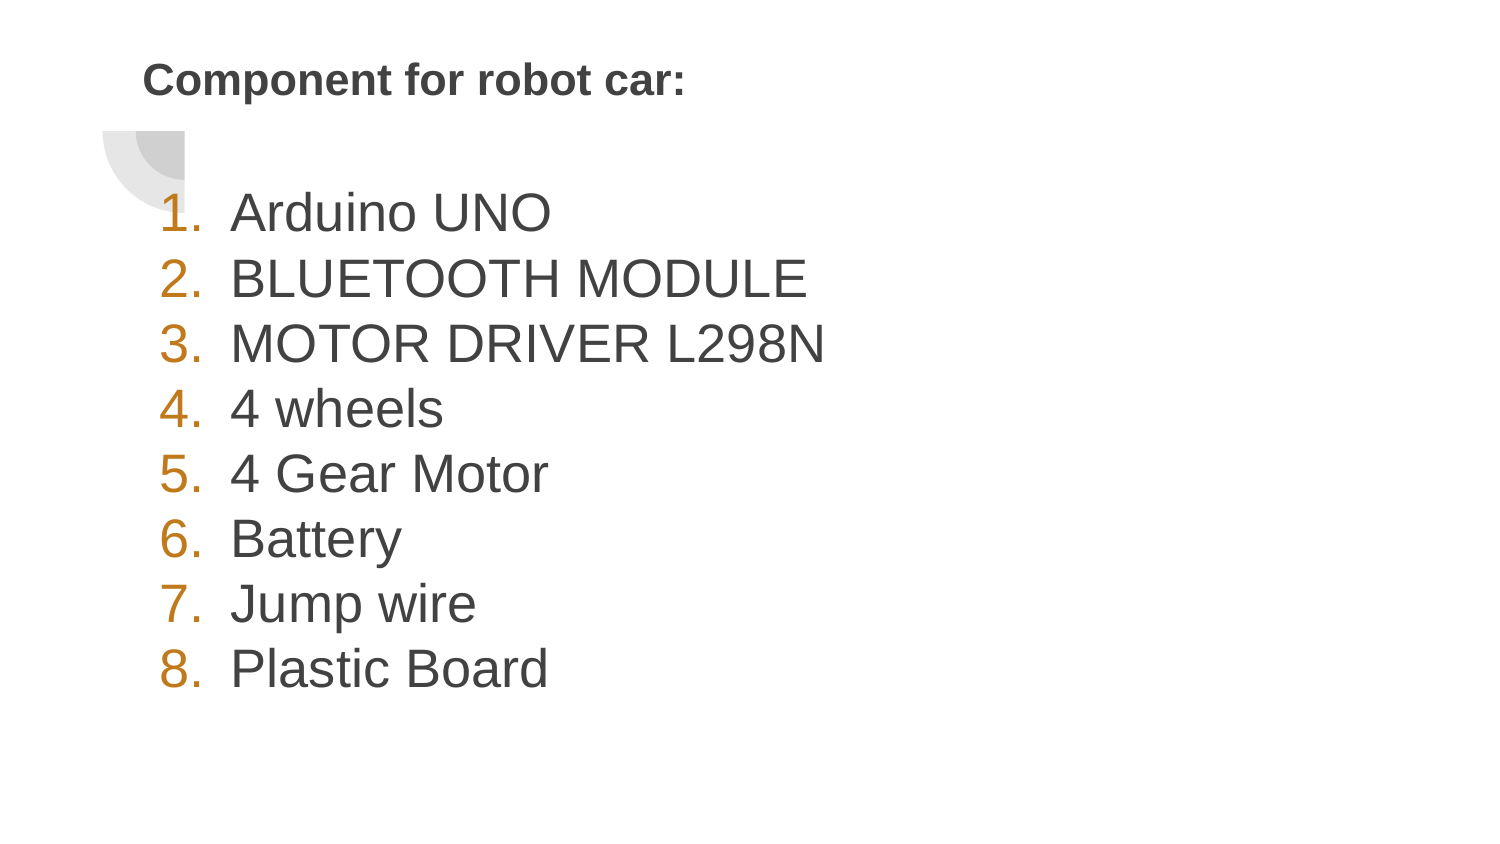

# Component for robot car:
Arduino UNO
BLUETOOTH MODULE
MOTOR DRIVER L298N
4 wheels
4 Gear Motor
Battery
Jump wire
Plastic Board